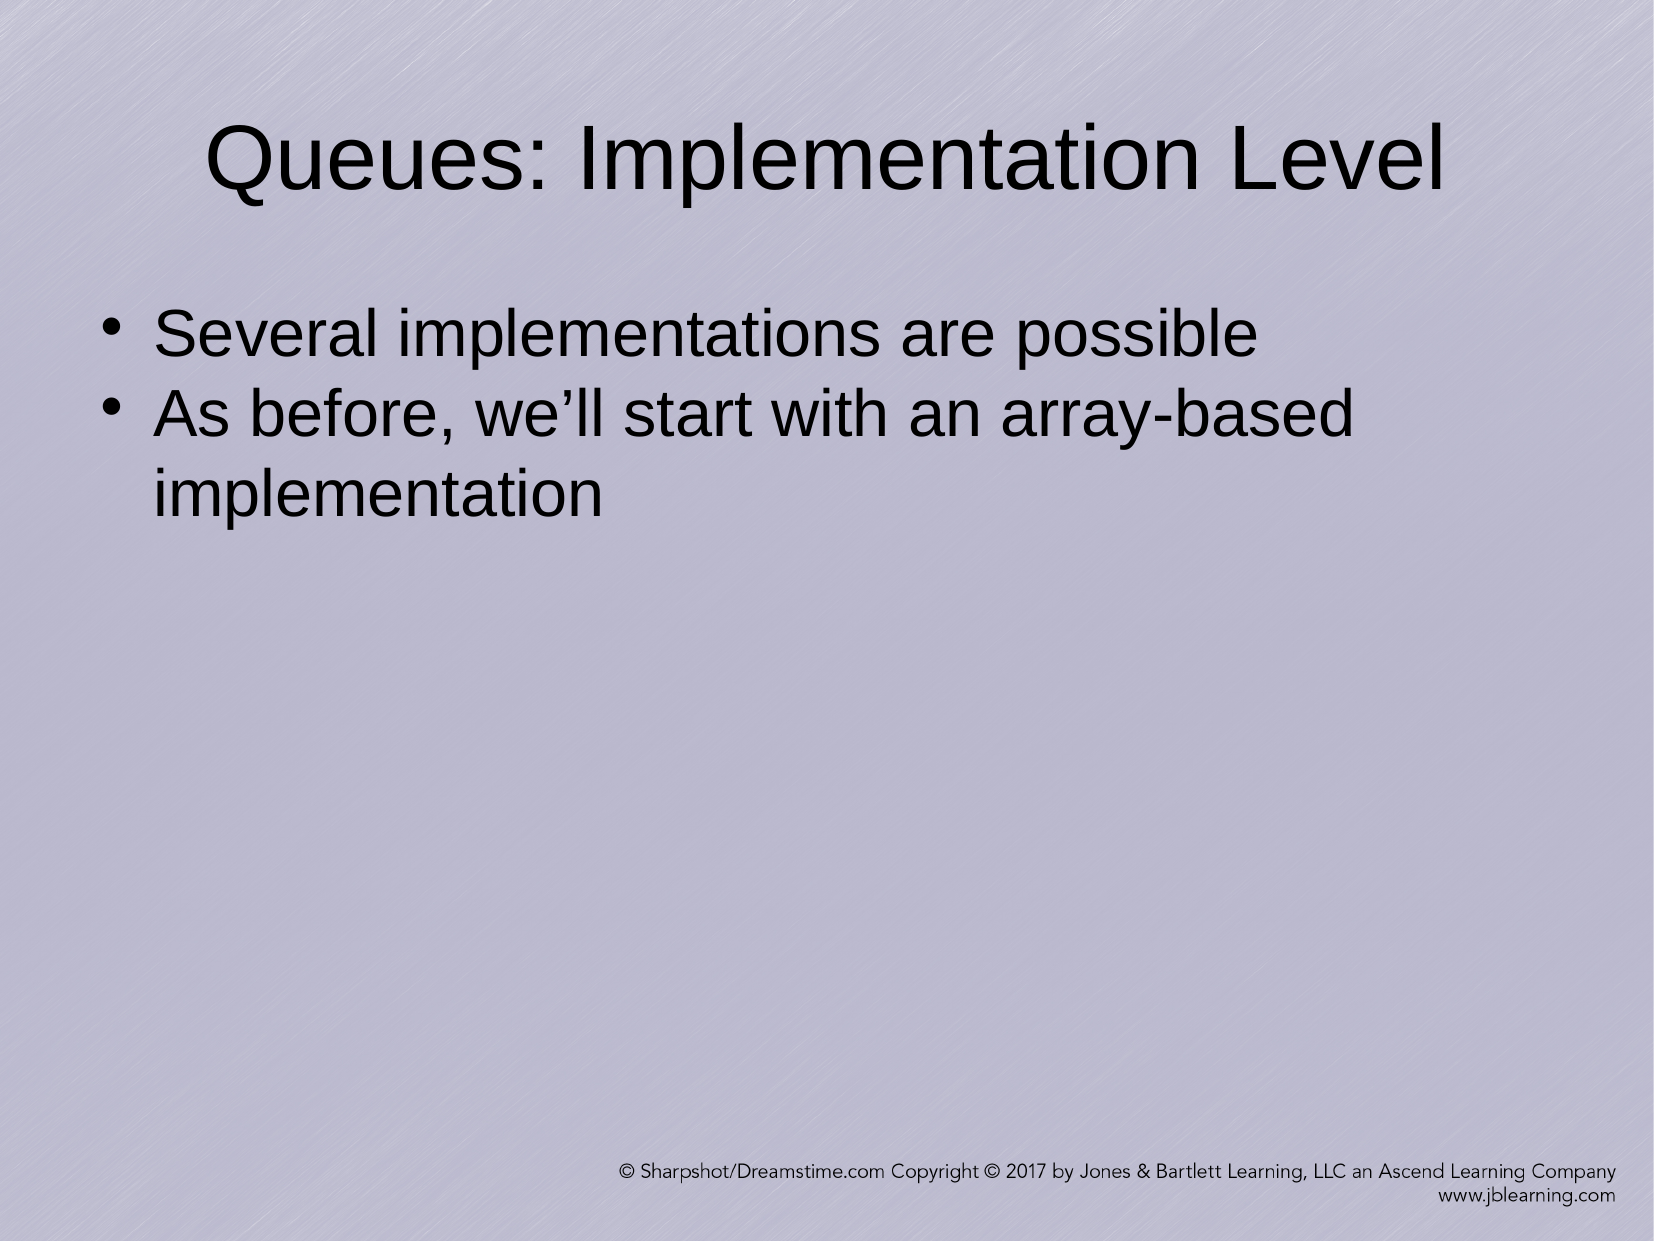

Queues: Implementation Level
Several implementations are possible
As before, we’ll start with an array-based implementation